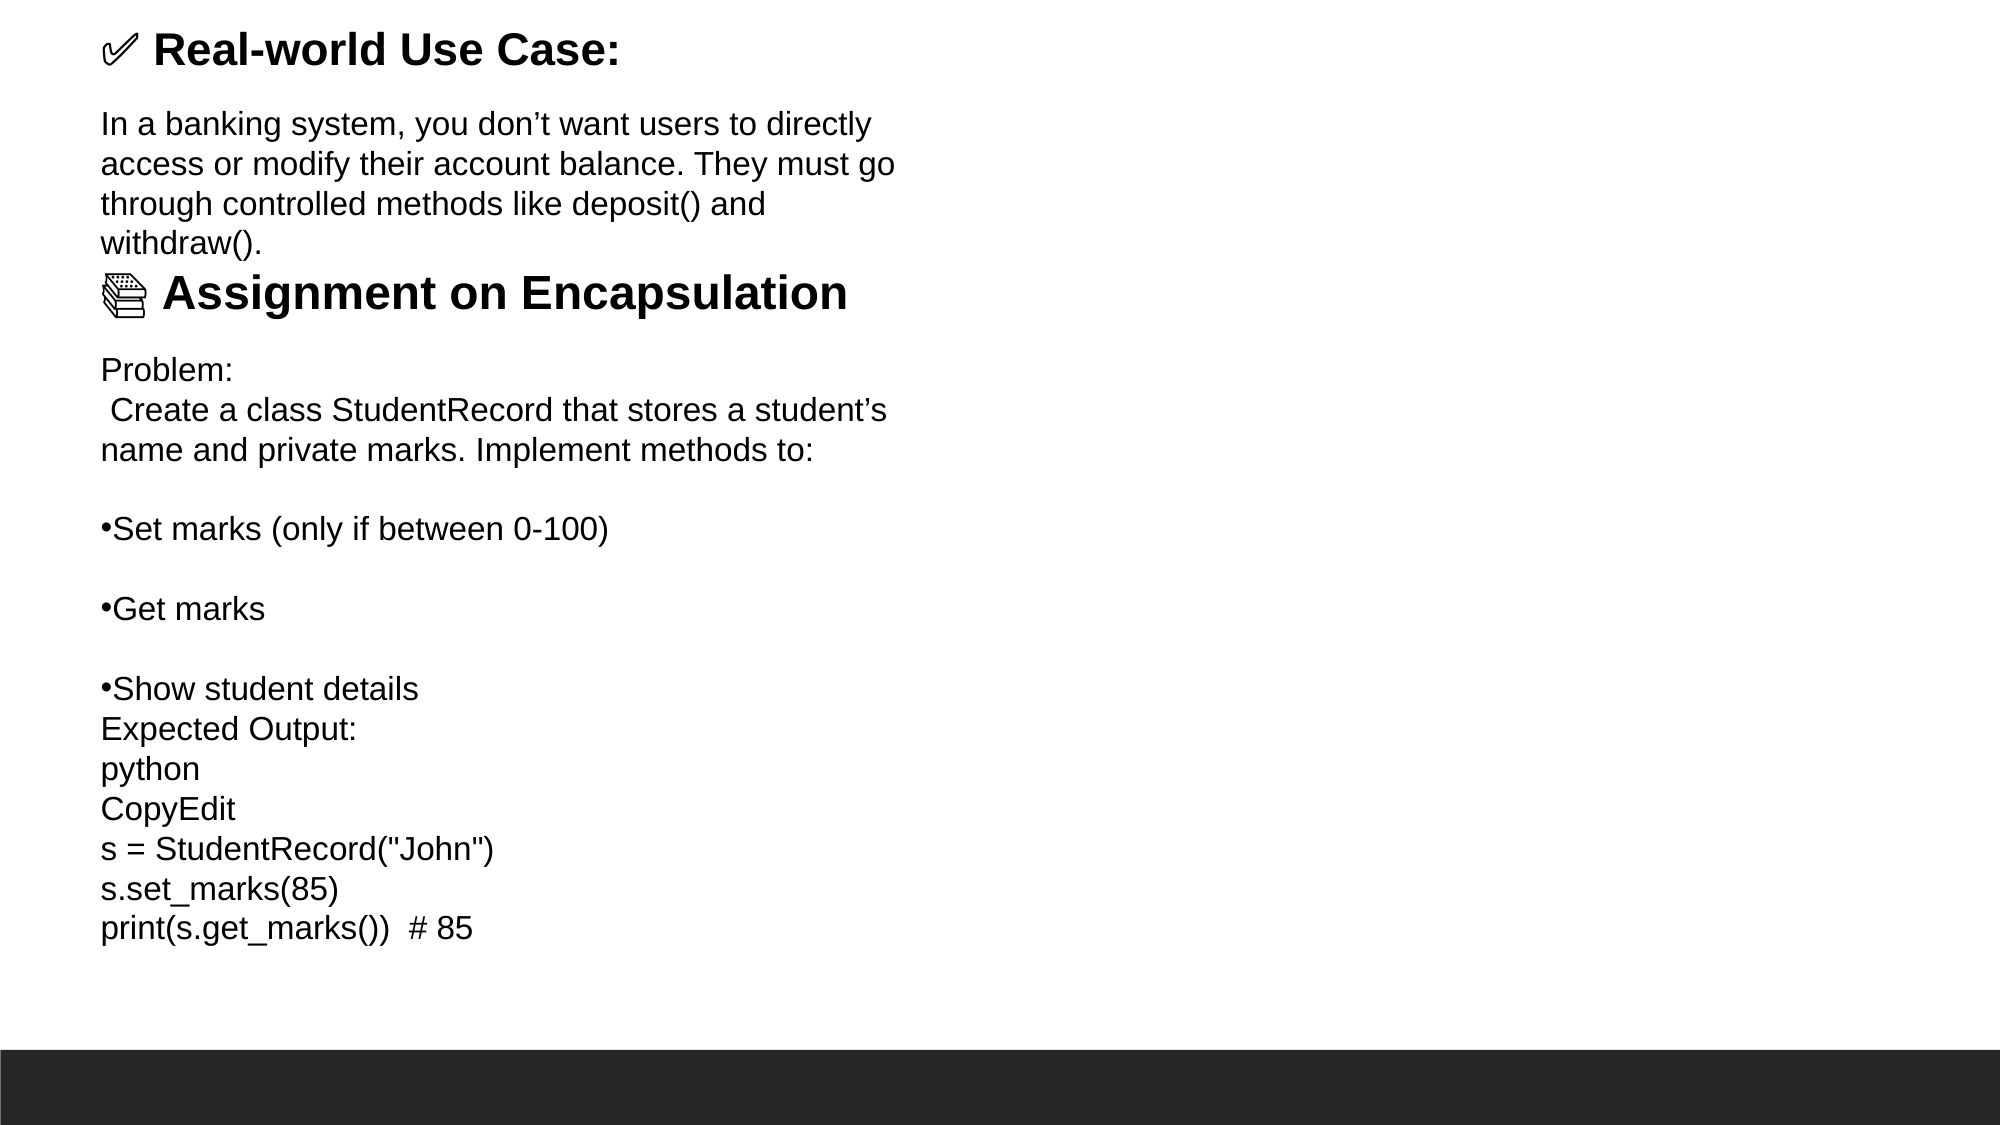

✅ Real-world Use Case:
In a banking system, you don’t want users to directly access or modify their account balance. They must go through controlled methods like deposit() and withdraw().
📚 Assignment on Encapsulation
Problem:
 Create a class StudentRecord that stores a student’s name and private marks. Implement methods to:

Set marks (only if between 0-100)

Get marks

Show student details
Expected Output:
python
CopyEdit
s = StudentRecord("John")
s.set_marks(85)
print(s.get_marks())  # 85